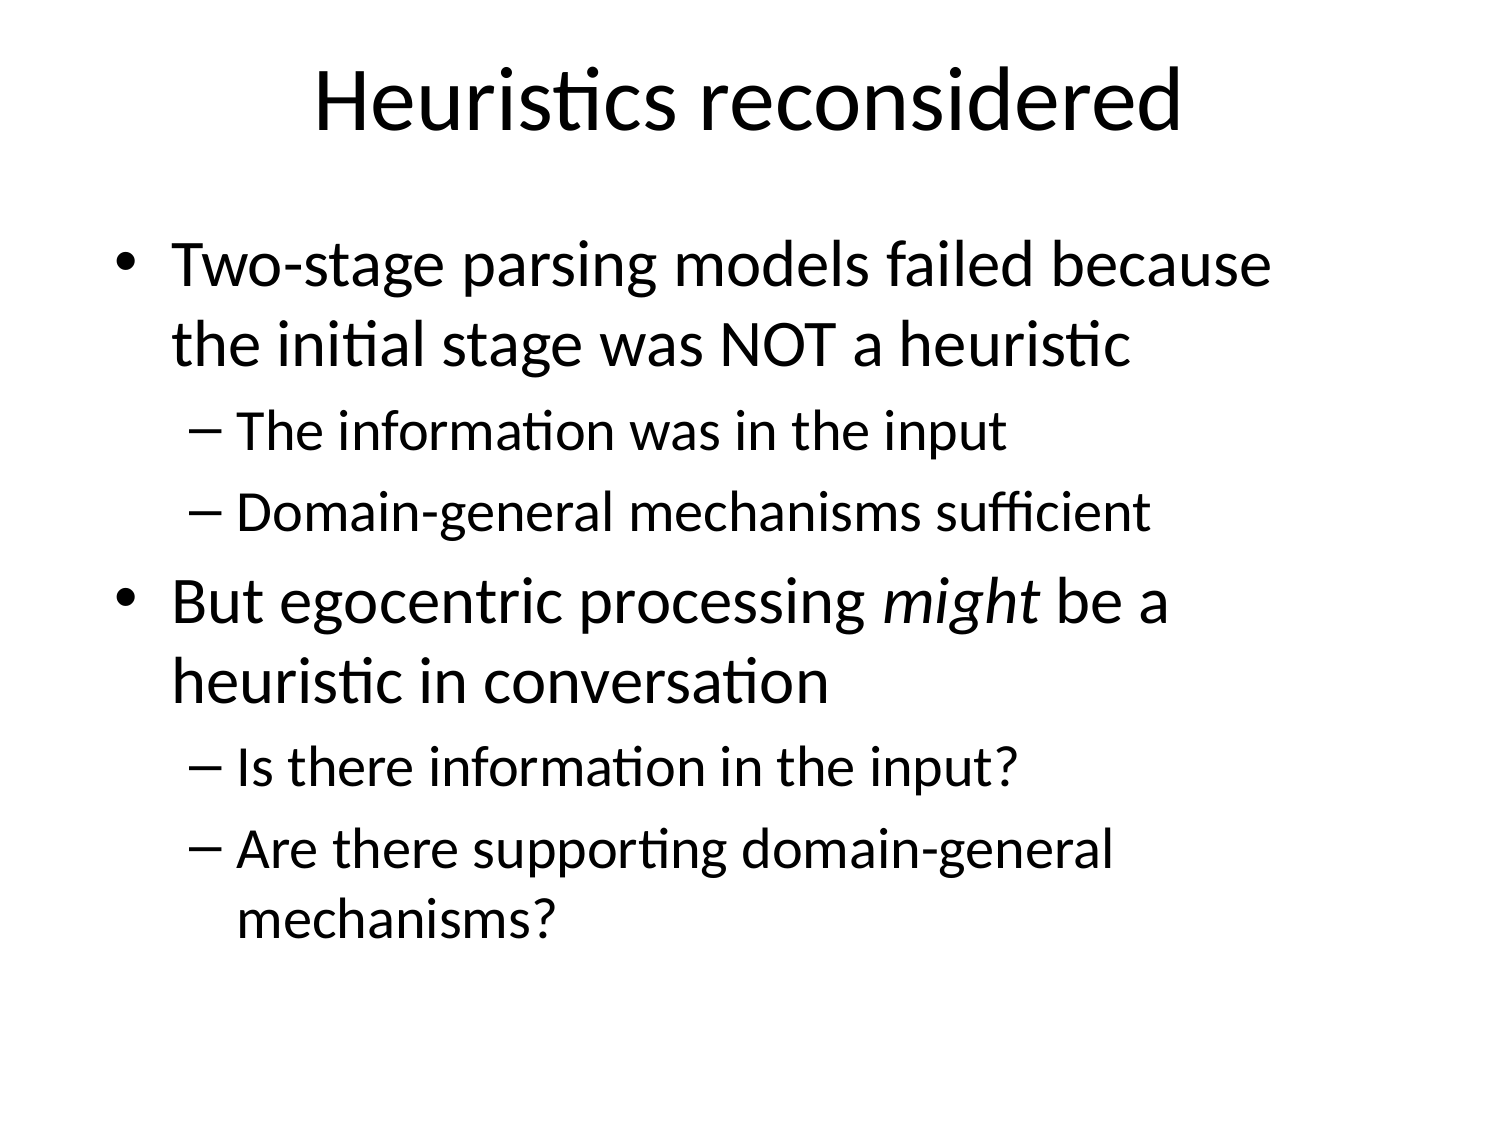

# Heuristics reconsidered
Two-stage parsing models failed because the initial stage was NOT a heuristic
The information was in the input
Domain-general mechanisms sufficient
But egocentric processing might be a heuristic in conversation
Is there information in the input?
Are there supporting domain-general mechanisms?